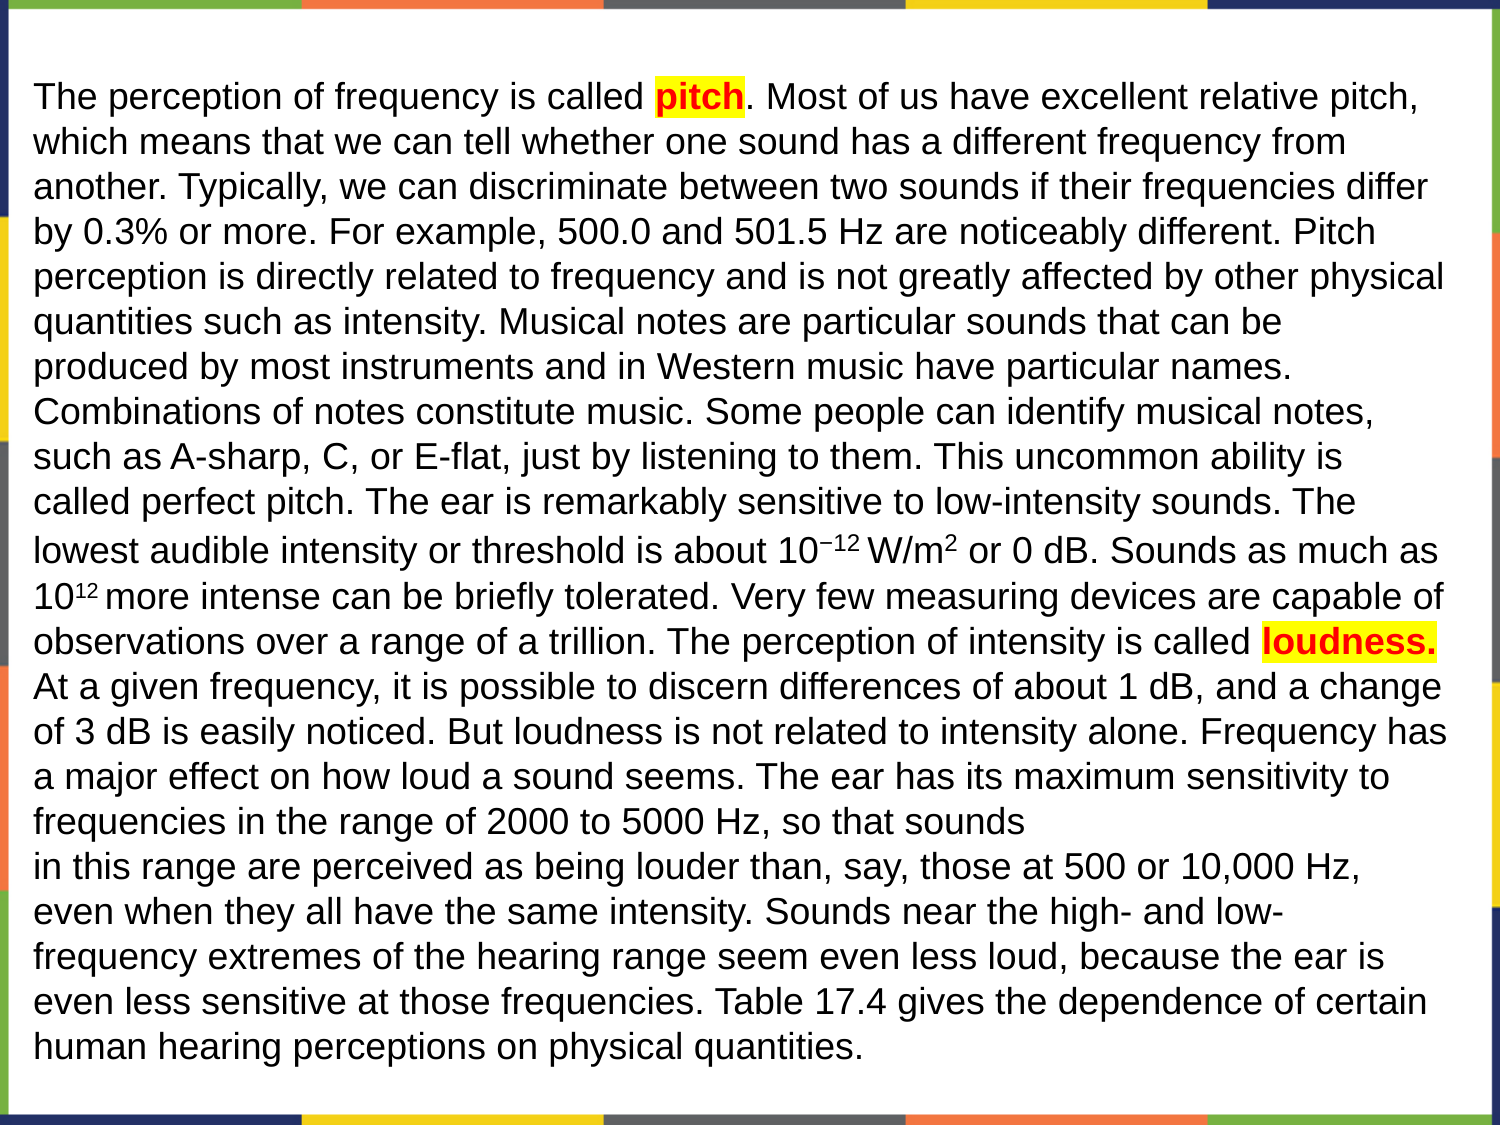

The perception of frequency is called pitch. Most of us have excellent relative pitch, which means that we can tell whether one sound has a different frequency from another. Typically, we can discriminate between two sounds if their frequencies differ by 0.3% or more. For example, 500.0 and 501.5 Hz are noticeably different. Pitch perception is directly related to frequency and is not greatly affected by other physical quantities such as intensity. Musical notes are particular sounds that can be produced by most instruments and in Western music have particular names. Combinations of notes constitute music. Some people can identify musical notes, such as A-sharp, C, or E-flat, just by listening to them. This uncommon ability is called perfect pitch. The ear is remarkably sensitive to low-intensity sounds. The lowest audible intensity or threshold is about 10−12 W/m2 or 0 dB. Sounds as much as 1012 more intense can be briefly tolerated. Very few measuring devices are capable of observations over a range of a trillion. The perception of intensity is called loudness. At a given frequency, it is possible to discern differences of about 1 dB, and a change of 3 dB is easily noticed. But loudness is not related to intensity alone. Frequency has a major effect on how loud a sound seems. The ear has its maximum sensitivity to frequencies in the range of 2000 to 5000 Hz, so that sounds
in this range are perceived as being louder than, say, those at 500 or 10,000 Hz, even when they all have the same intensity. Sounds near the high- and low-frequency extremes of the hearing range seem even less loud, because the ear is even less sensitive at those frequencies. Table 17.4 gives the dependence of certain human hearing perceptions on physical quantities.